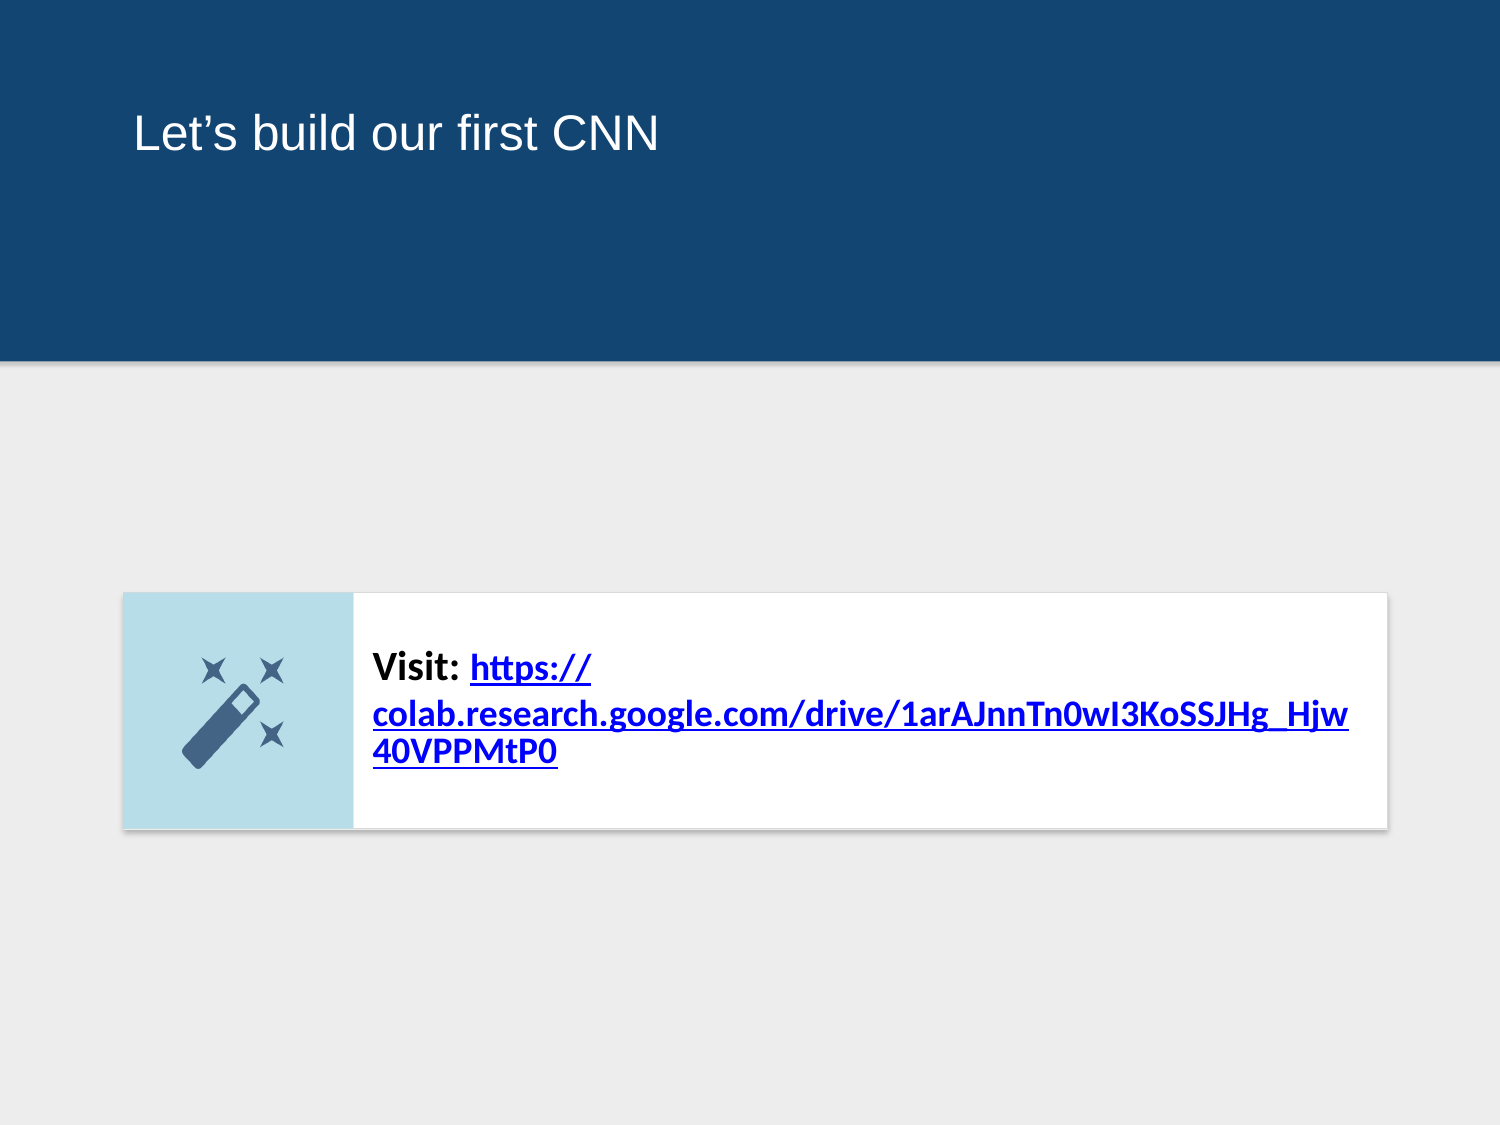

Let’s build our first CNN

Visit: https://colab.research.google.com/drive/1arAJnnTn0wI3KoSSJHg_Hjw40VPPMtP0